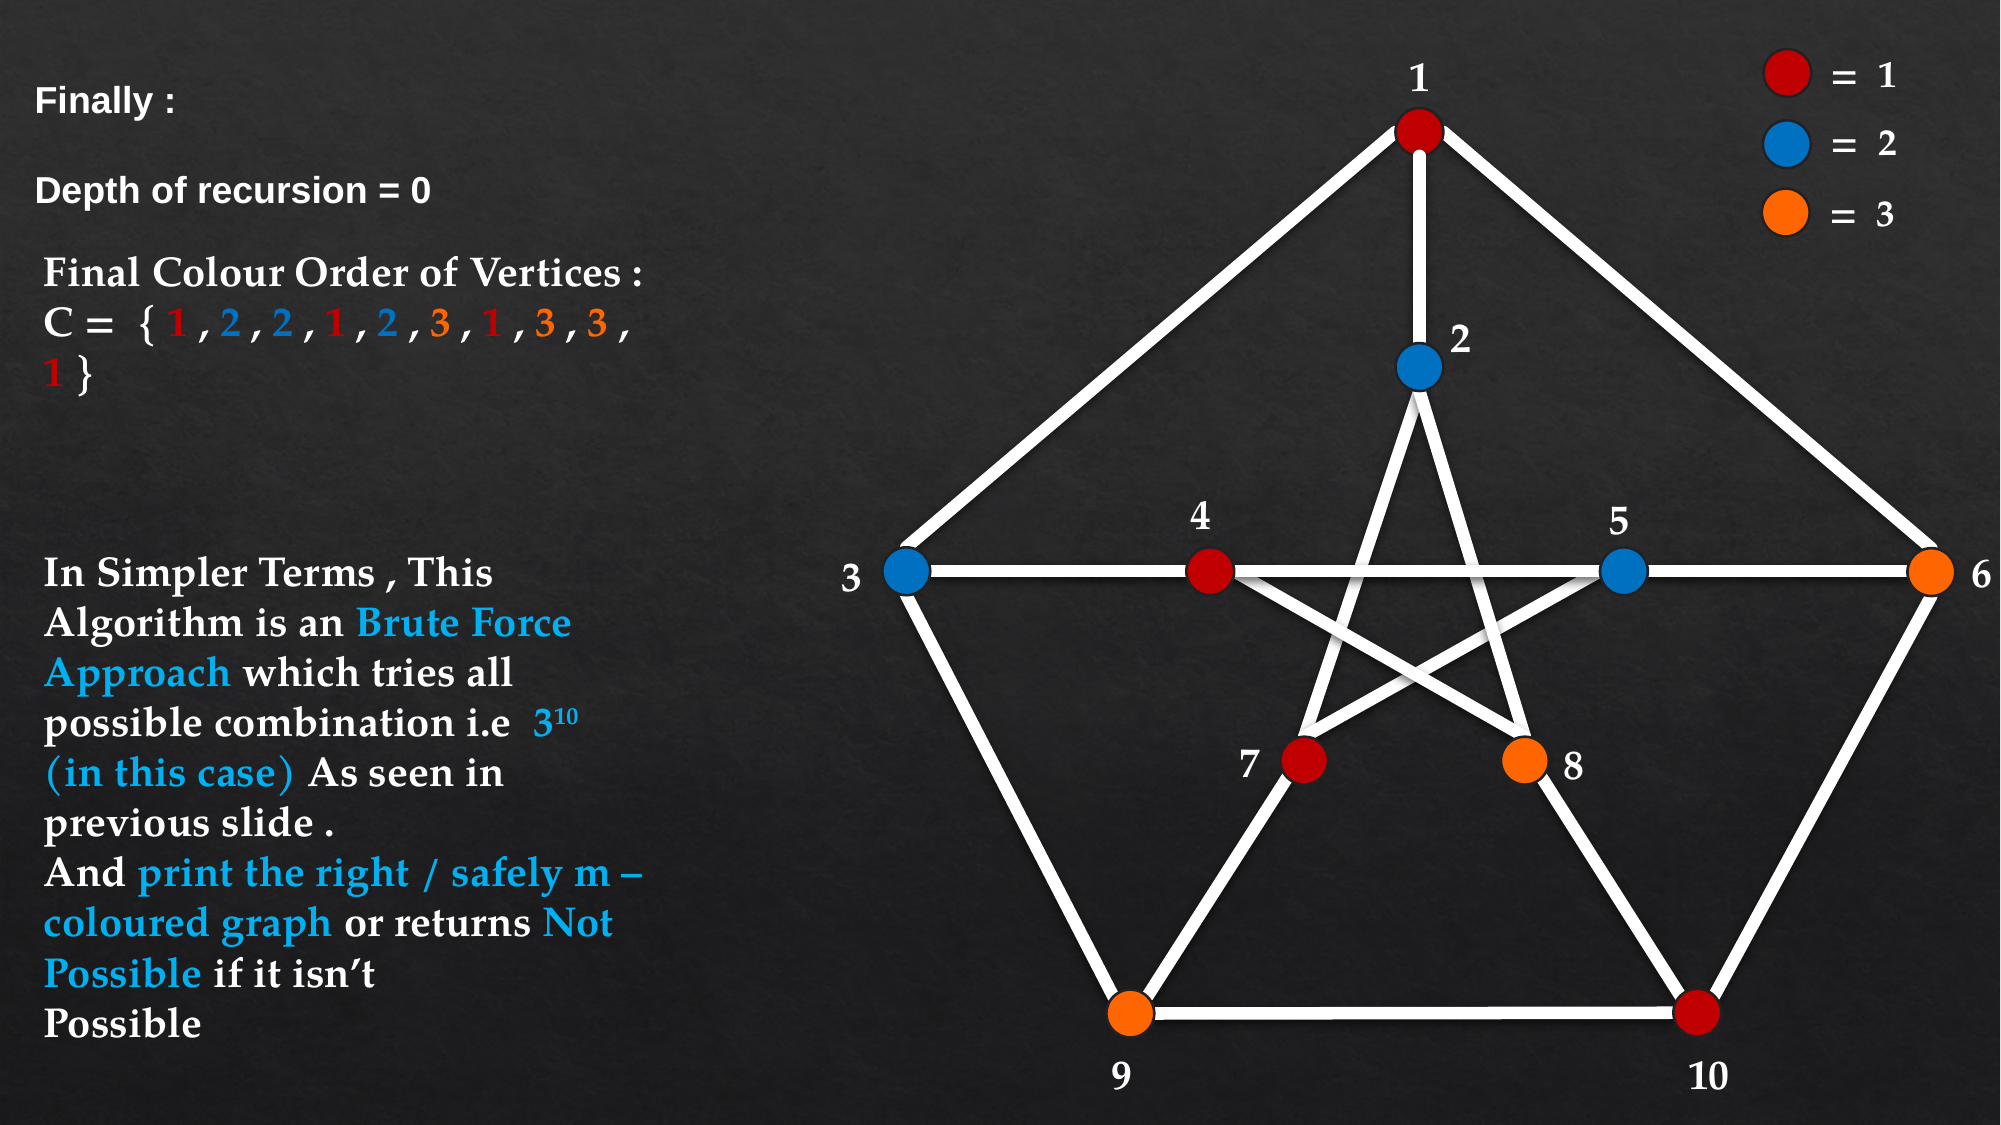

1
=  1

Finally :

Depth of recursion = 0

=  2

=  3

Final Colour Order of Vertices :
C =  { 1 , 2 , 2 , 1 , 2 , 3 , 1 , 3 , 3 , 1 }

In Simpler Terms , This Algorithm is an Brute Force Approach which tries all possible combination i.e  310
(in this case) As seen in previous slide .
And print the right / safely m – coloured graph or returns Not Possible if it isn’t
Possible
2

4
5
6
3

7
8

9
10